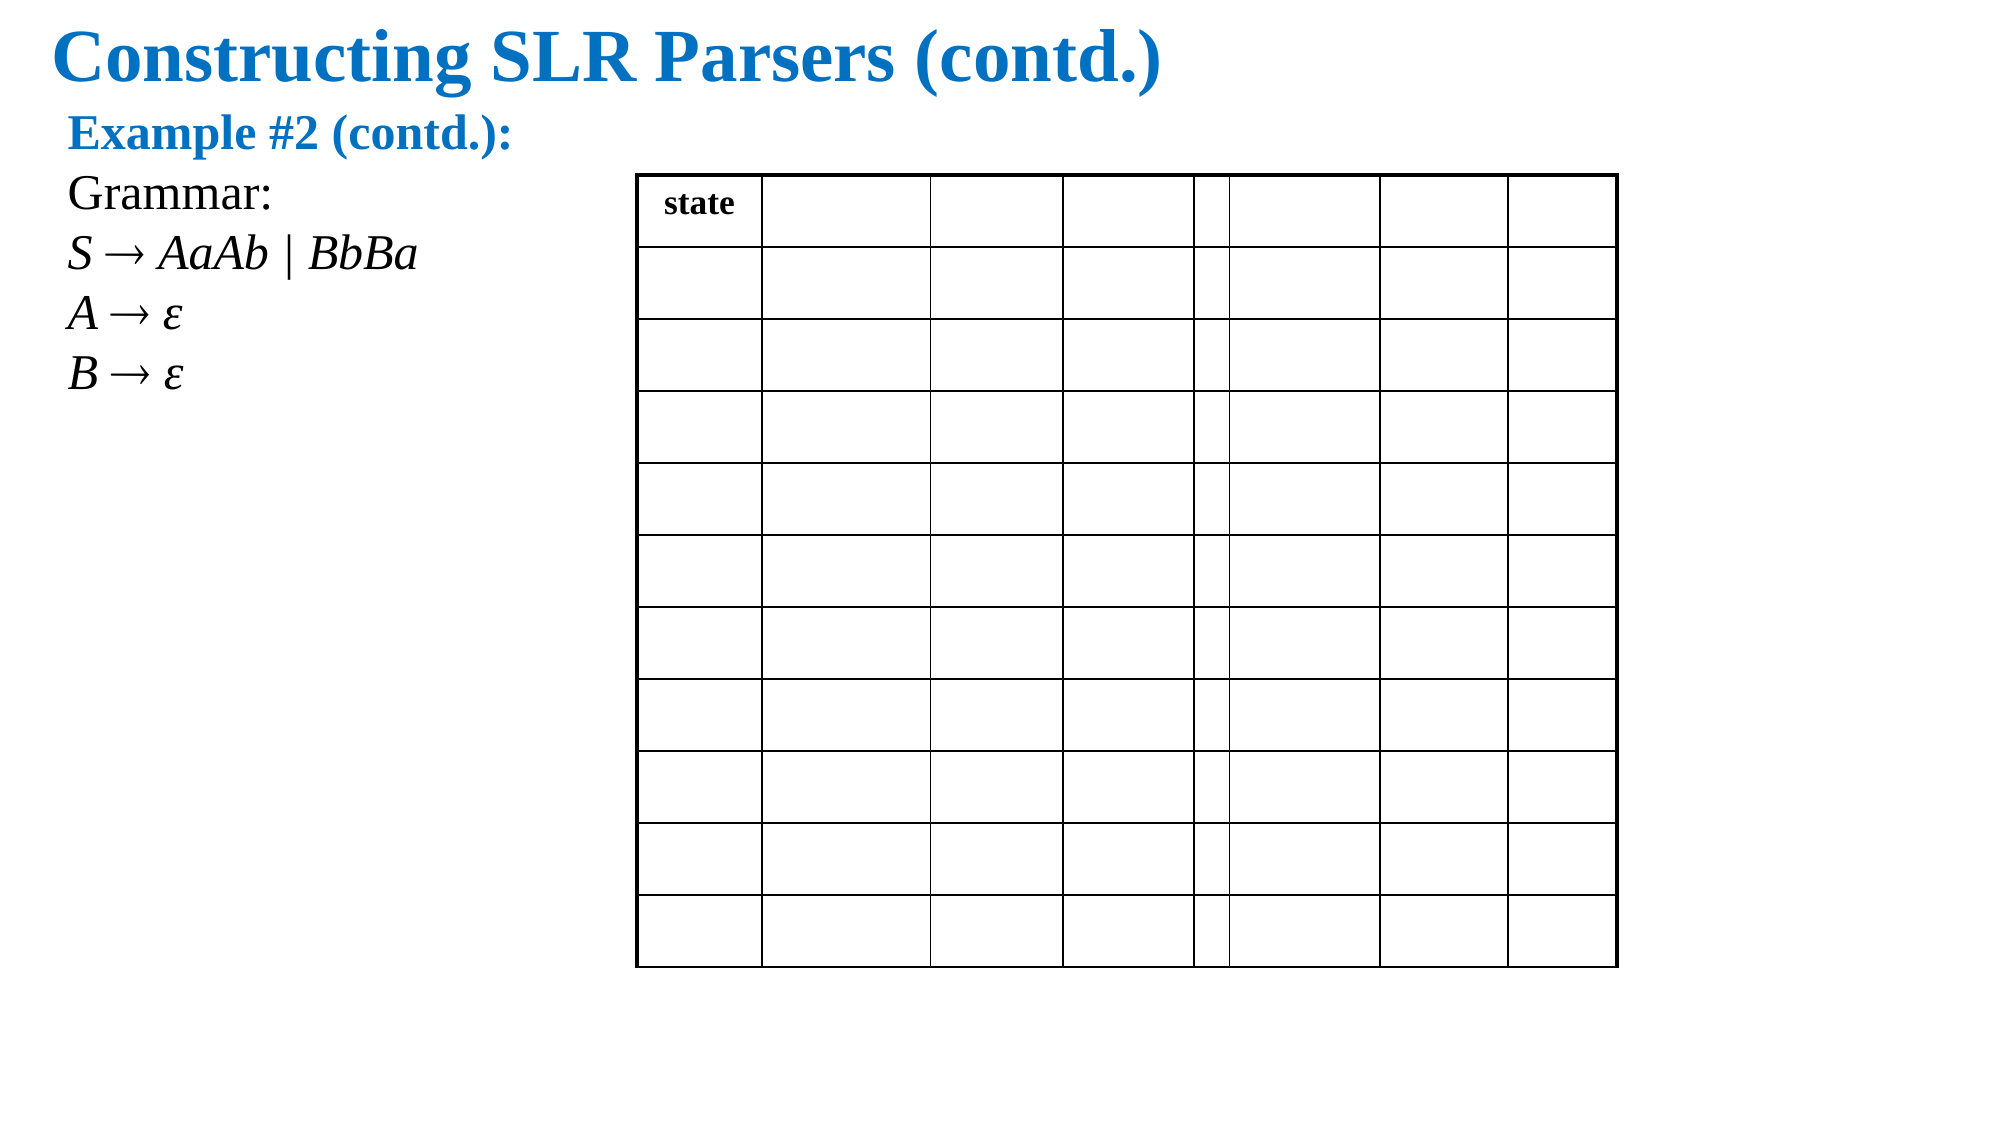

Constructing SLR Parsers (contd.)
Example #2 (contd.):
Grammar:
S → AaAb | BbBa
A → ε
B → ε
| state |  |  |  |  |  |  |  |
| --- | --- | --- | --- | --- | --- | --- | --- |
|  |  |  |  |  |  |  |  |
|  |  |  |  |  |  |  |  |
|  |  |  |  |  |  |  |  |
|  |  |  |  |  |  |  |  |
|  |  |  |  |  |  |  |  |
|  |  |  |  |  |  |  |  |
|  |  |  |  |  |  |  |  |
|  |  |  |  |  |  |  |  |
|  |  |  |  |  |  |  |  |
|  |  |  |  |  |  |  |  |